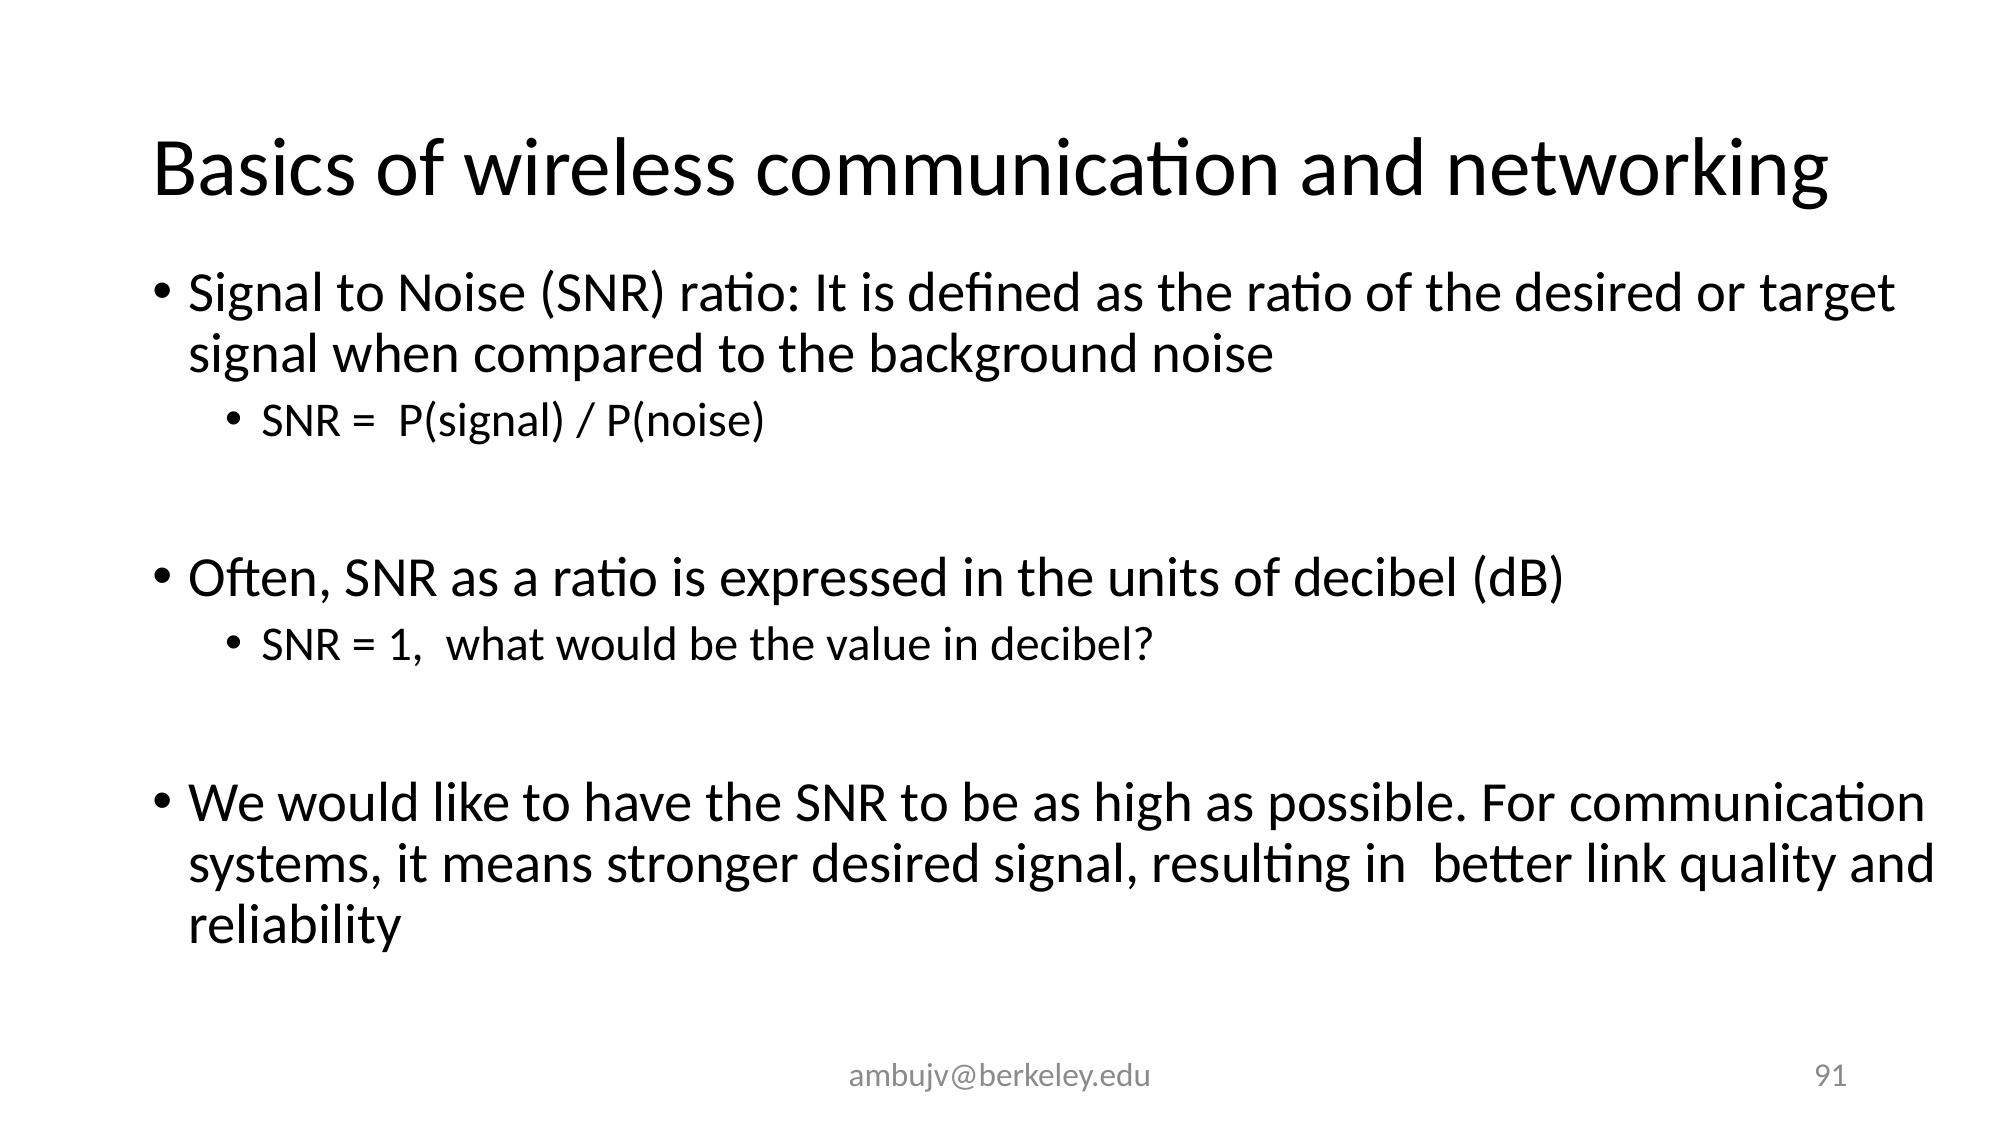

# Basics of wireless communication and networking
Signal to Noise (SNR) ratio: It is defined as the ratio of the desired or target signal when compared to the background noise
SNR =  P(signal) / P(noise)

Often, SNR as a ratio is expressed in the units of decibel (dB)
SNR = 1,  what would be the value in decibel?

We would like to have the SNR to be as high as possible. For communication systems, it means stronger desired signal, resulting in  better link quality and reliability

ambujv@berkeley.edu
91